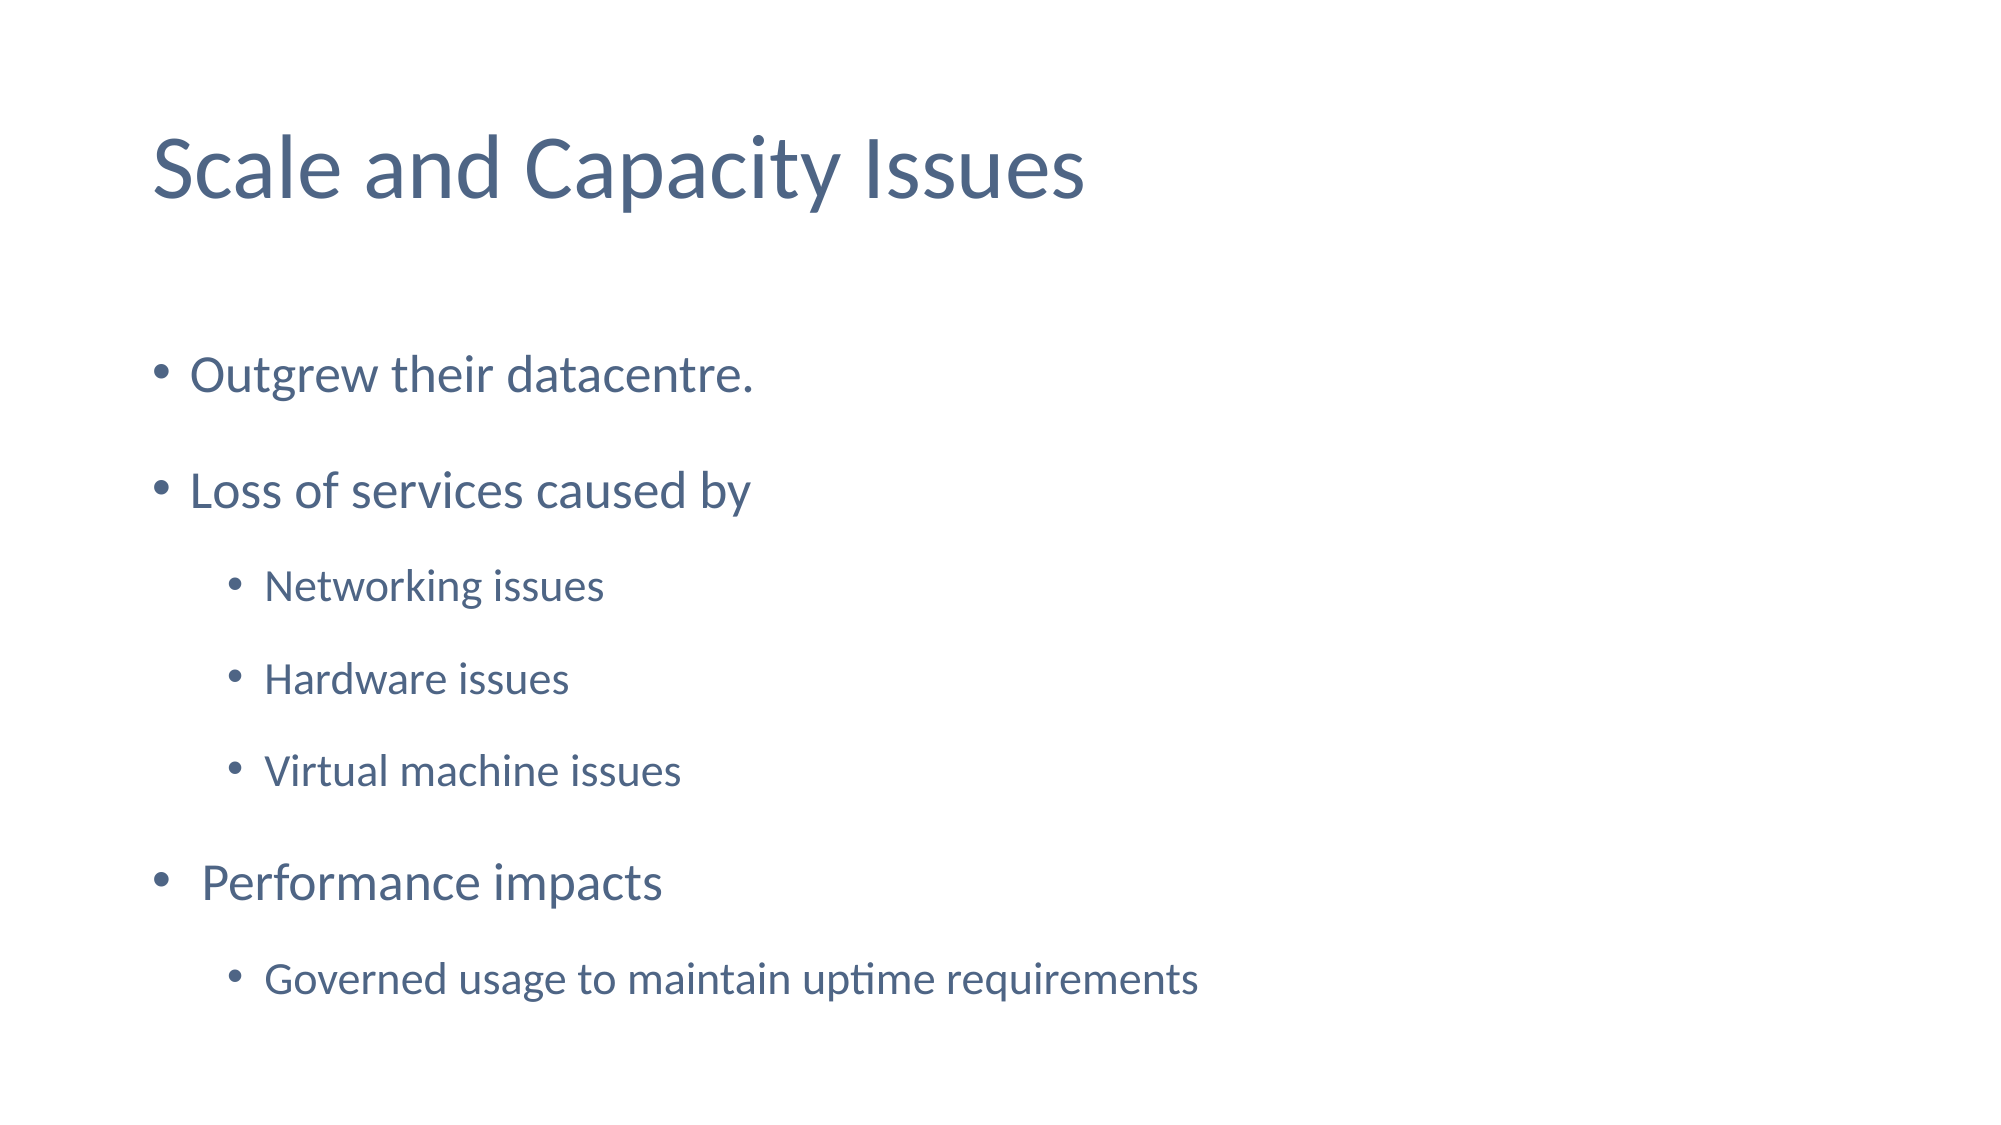

# Scale and Capacity Issues
Outgrew their datacentre.
Loss of services caused by
Networking issues
Hardware issues
Virtual machine issues
 Performance impacts
Governed usage to maintain uptime requirements